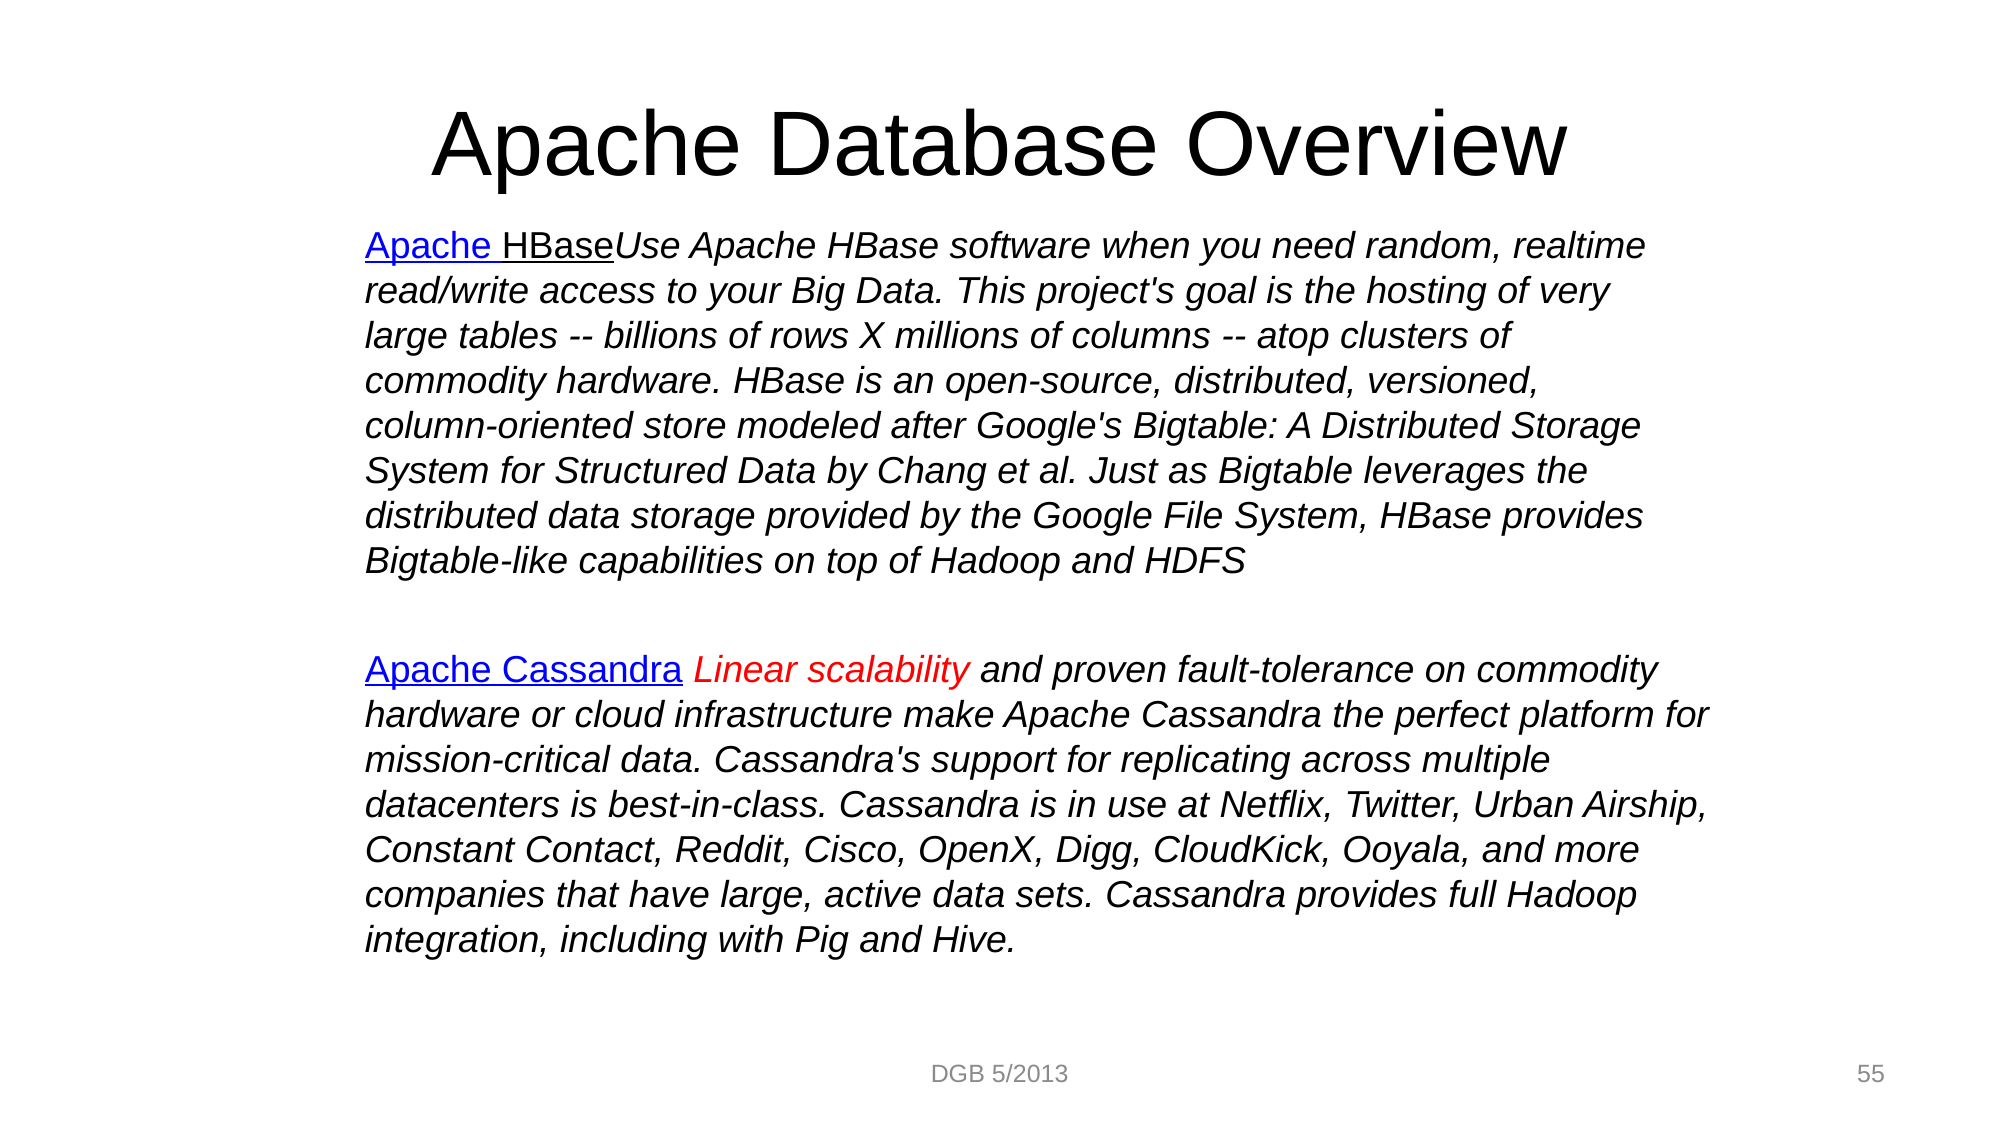

# Apache Database Overview
Apache HBaseUse Apache HBase software when you need random, realtime read/write access to your Big Data. This project's goal is the hosting of very large tables -- billions of rows X millions of columns -- atop clusters of commodity hardware. HBase is an open-source, distributed, versioned, column-oriented store modeled after Google's Bigtable: A Distributed Storage System for Structured Data by Chang et al. Just as Bigtable leverages the distributed data storage provided by the Google File System, HBase provides Bigtable-like capabilities on top of Hadoop and HDFS
Apache Cassandra Linear scalability and proven fault-tolerance on commodity hardware or cloud infrastructure make Apache Cassandra the perfect platform for mission-critical data. Cassandra's support for replicating across multiple datacenters is best-in-class. Cassandra is in use at Netflix, Twitter, Urban Airship, Constant Contact, Reddit, Cisco, OpenX, Digg, CloudKick, Ooyala, and more companies that have large, active data sets. Cassandra provides full Hadoop integration, including with Pig and Hive.
DGB 5/2013
55